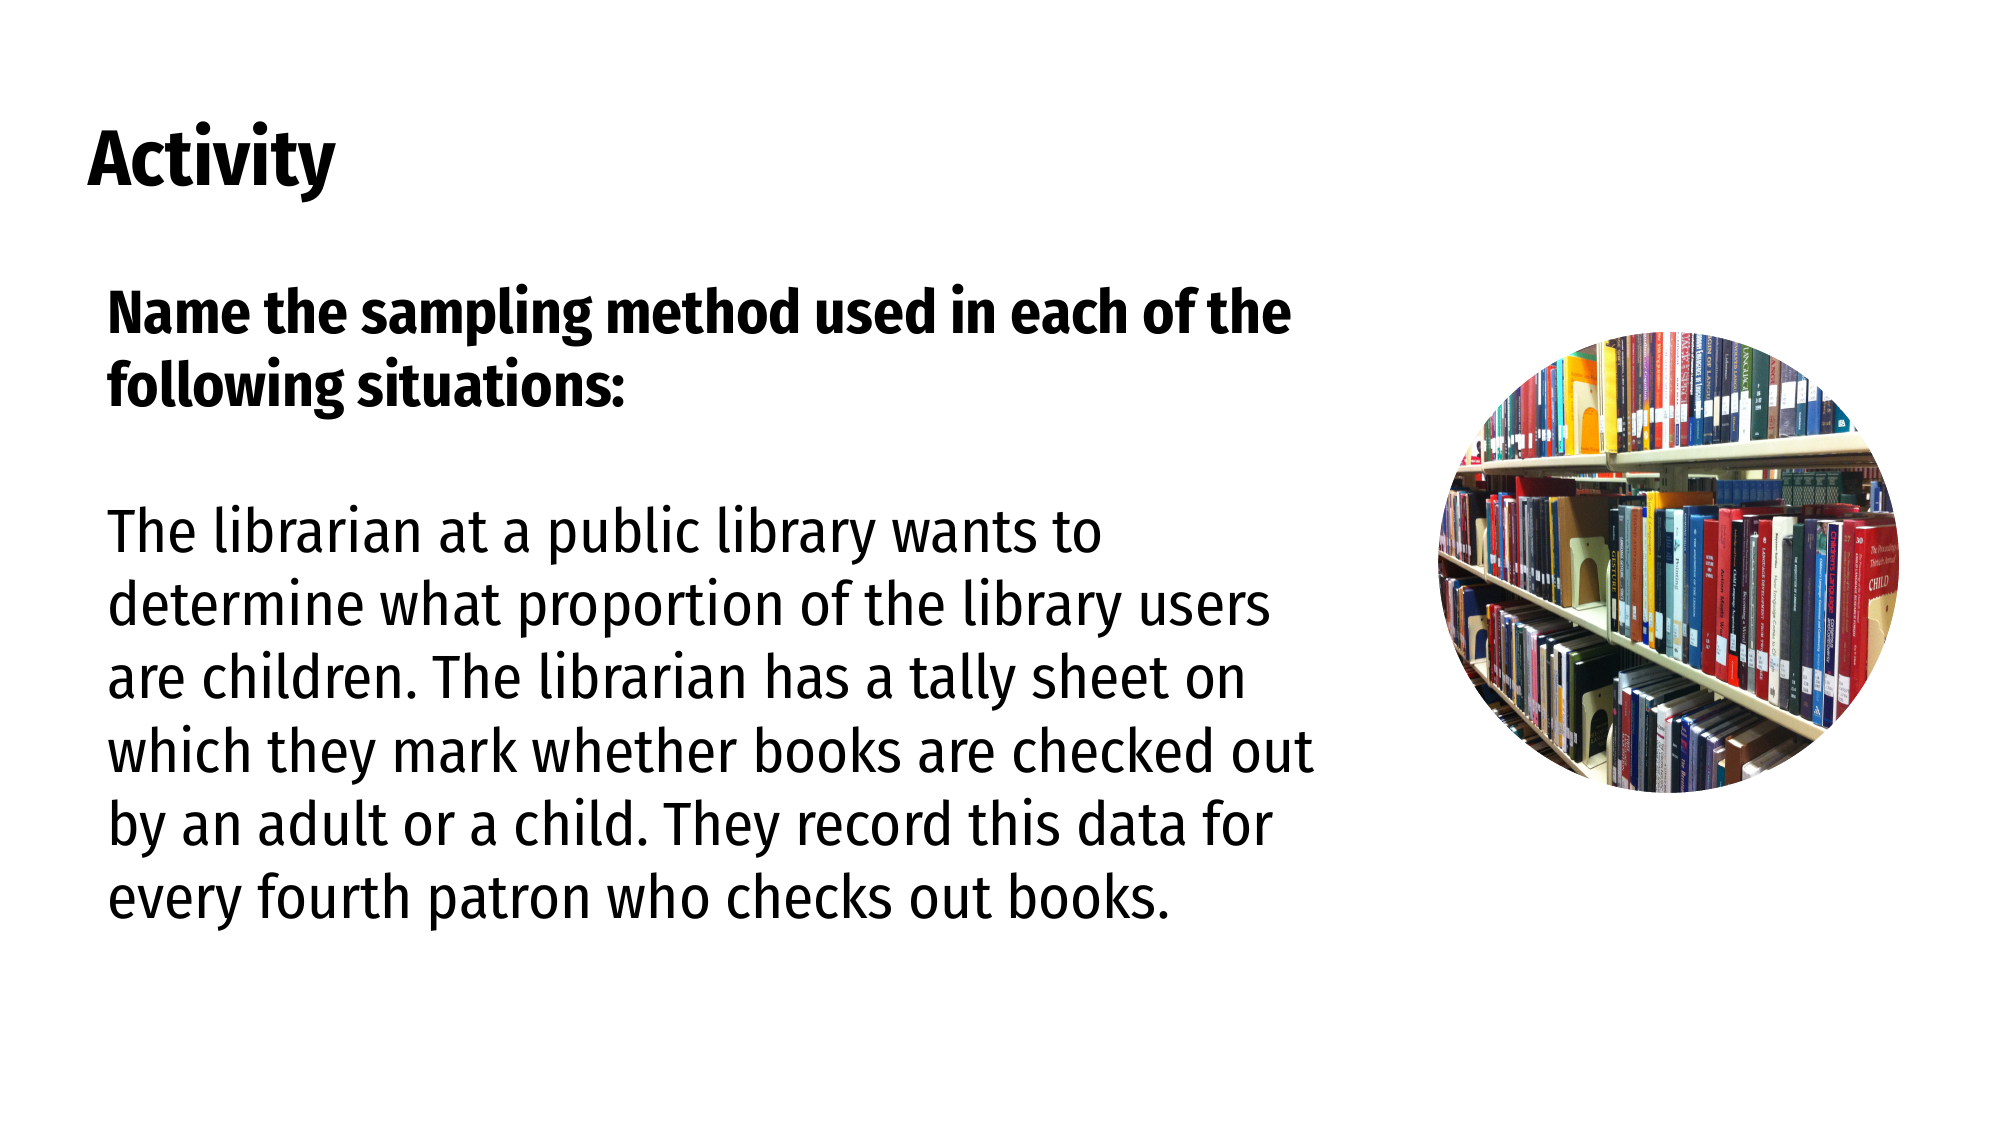

# Activity
Name the sampling method used in each of the following situations:

The librarian at a public library wants to determine what proportion of the library users are children. The librarian has a tally sheet on which they mark whether books are checked out by an adult or a child. They record this data for every fourth patron who checks out books.